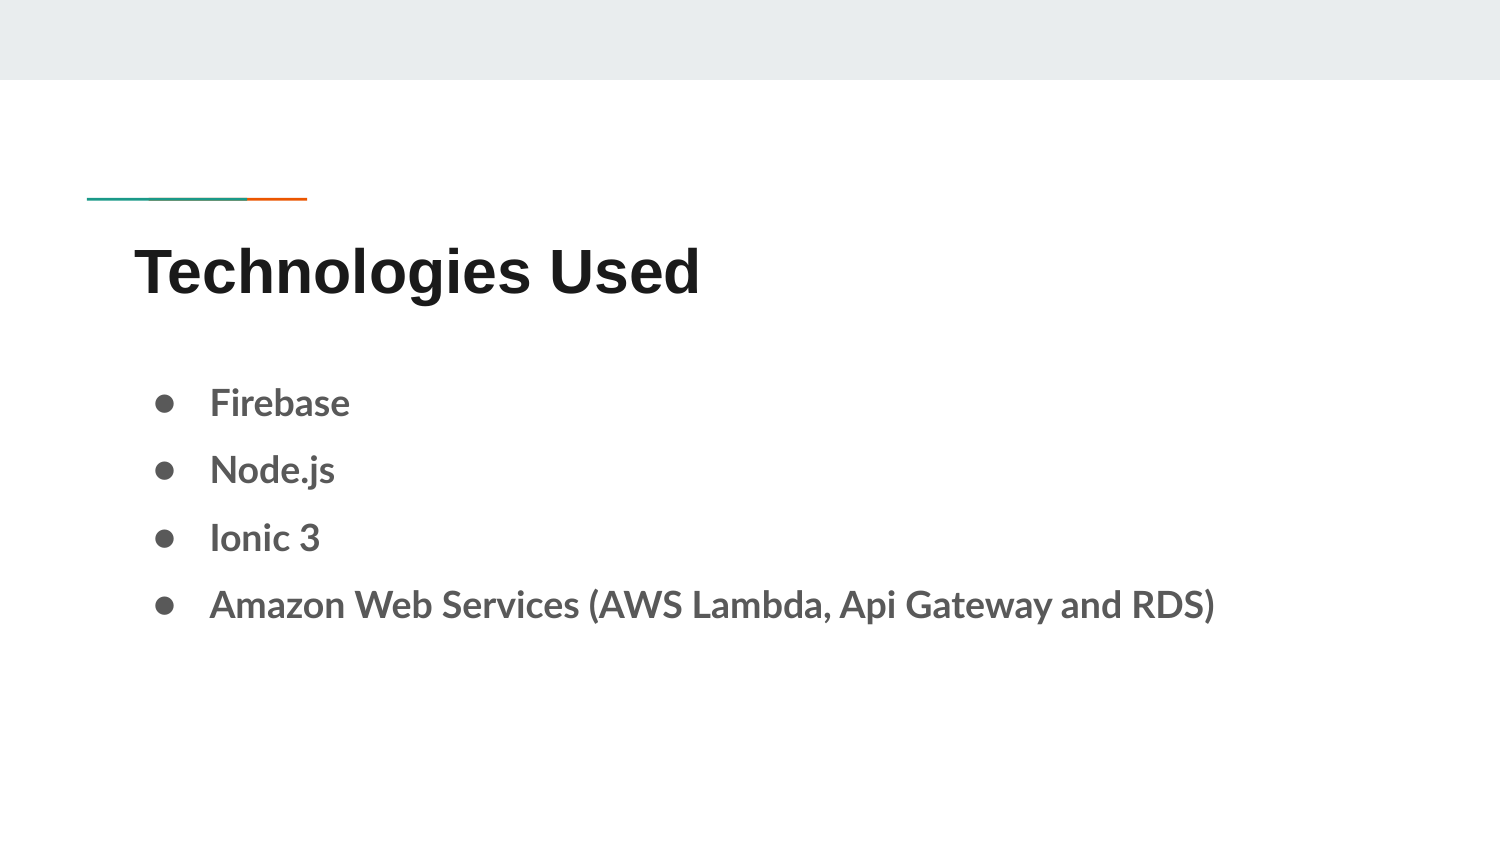

# Technologies Used
Firebase
Node.js
Ionic 3
Amazon Web Services (AWS Lambda, Api Gateway and RDS)